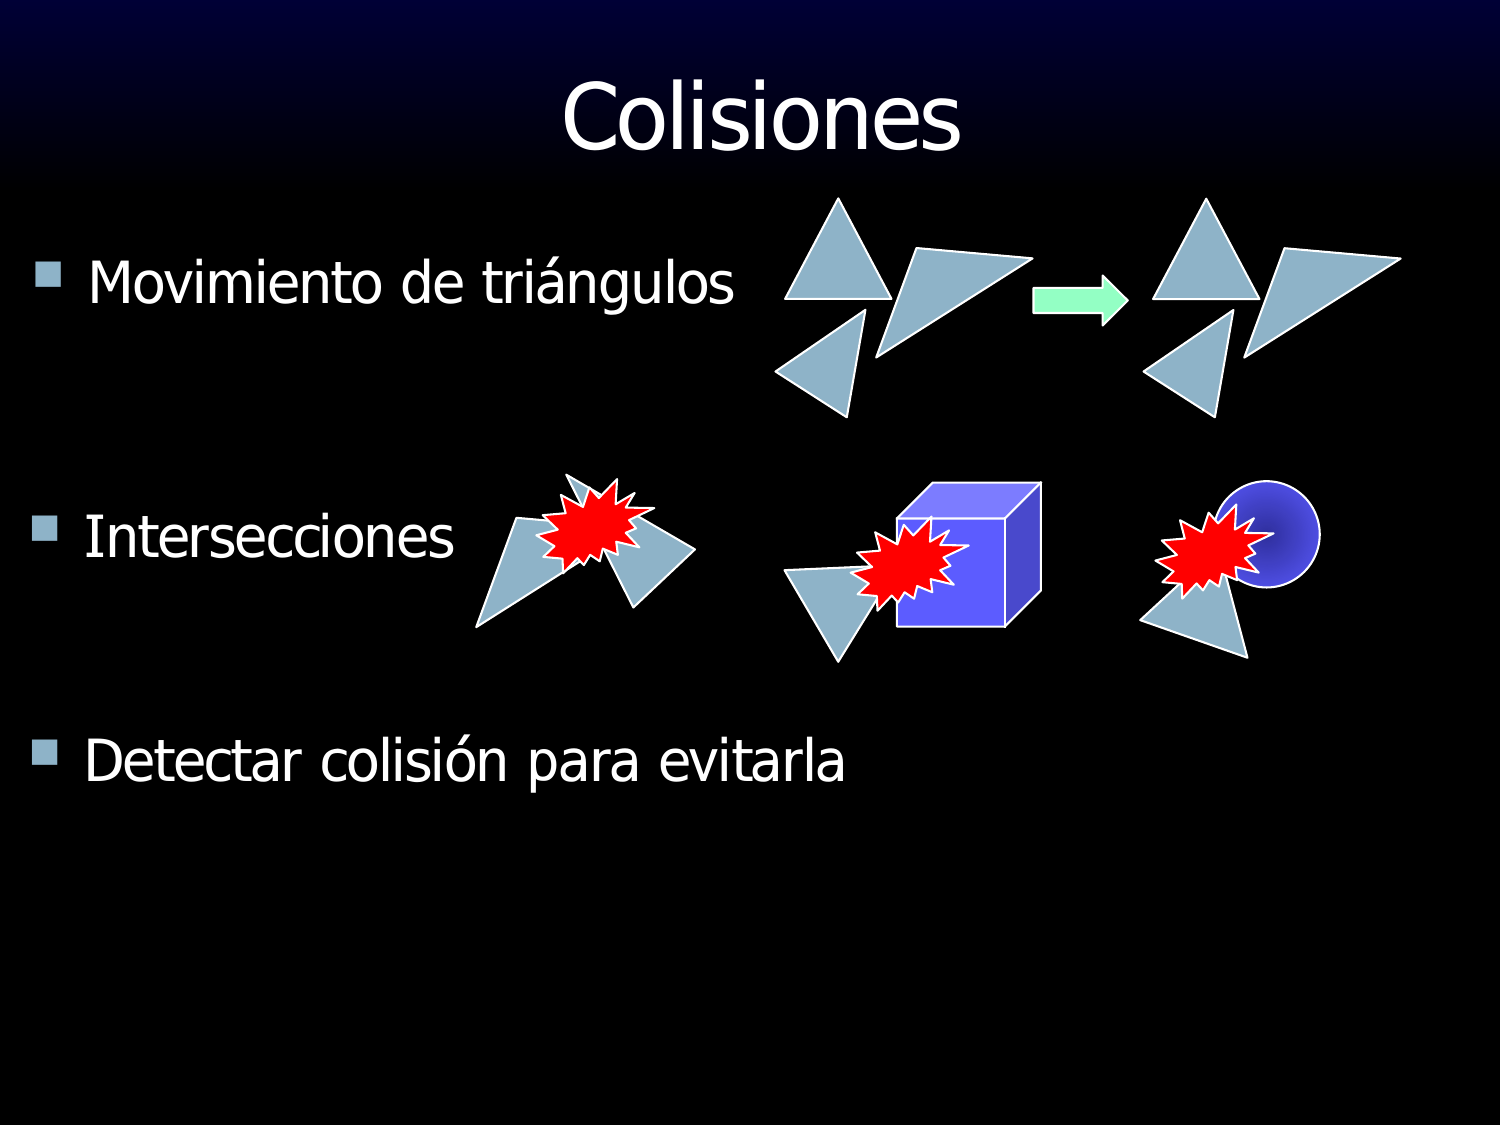

# Colisiones

Movimiento de triángulos

Intersecciones
Detectar colisión para evitarla